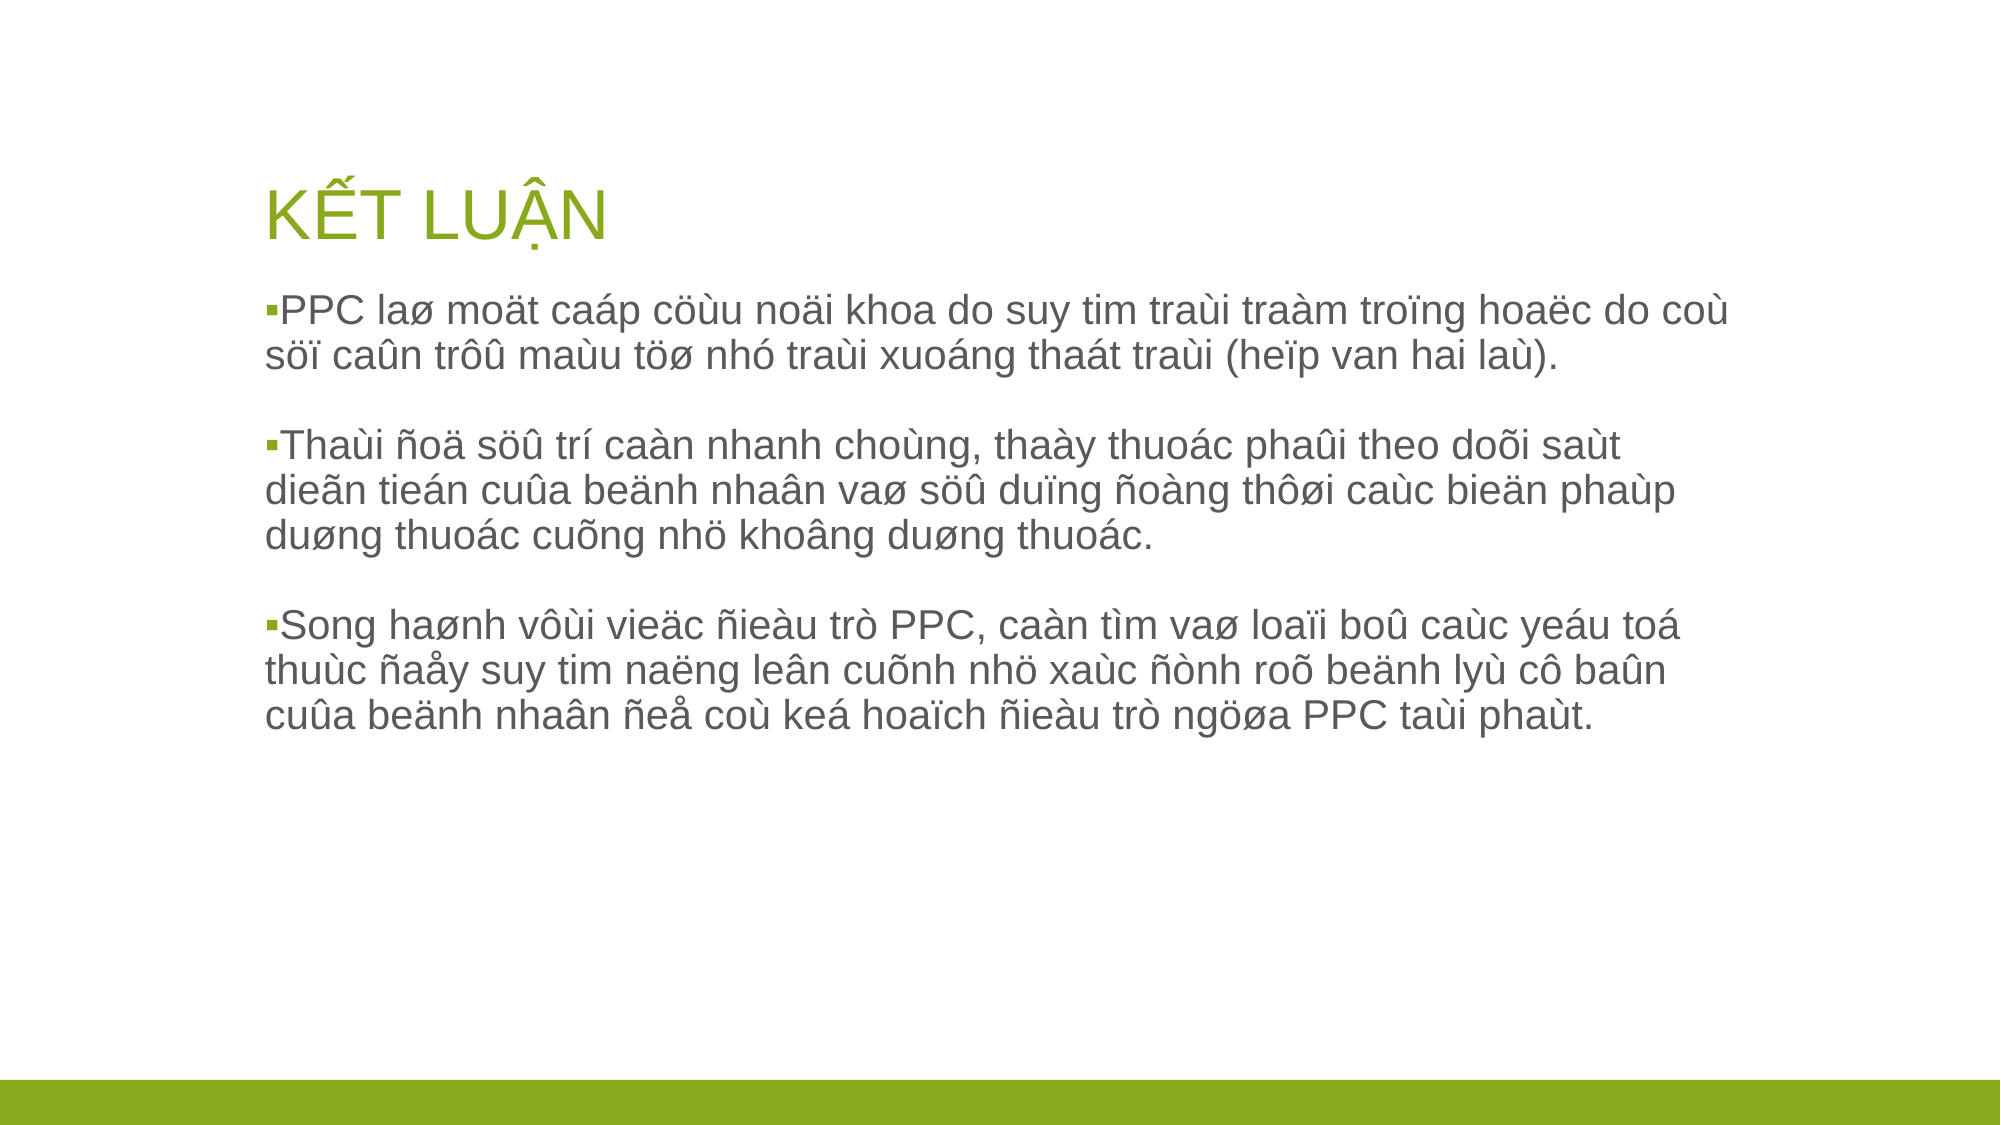

# KẾT LUẬN
PPC laø moät caáp cöùu noäi khoa do suy tim traùi traàm troïng hoaëc do coù söï caûn trôû maùu töø nhó traùi xuoáng thaát traùi (heïp van hai laù).

Thaùi ñoä söû trí caàn nhanh choùng, thaày thuoác phaûi theo doõi saùt dieãn tieán cuûa beänh nhaân vaø söû duïng ñoàng thôøi caùc bieän phaùp duøng thuoác cuõng nhö khoâng duøng thuoác.

Song haønh vôùi vieäc ñieàu trò PPC, caàn tìm vaø loaïi boû caùc yeáu toá thuùc ñaåy suy tim naëng leân cuõnh nhö xaùc ñònh roõ beänh lyù cô baûn cuûa beänh nhaân ñeå coù keá hoaïch ñieàu trò ngöøa PPC taùi phaùt.